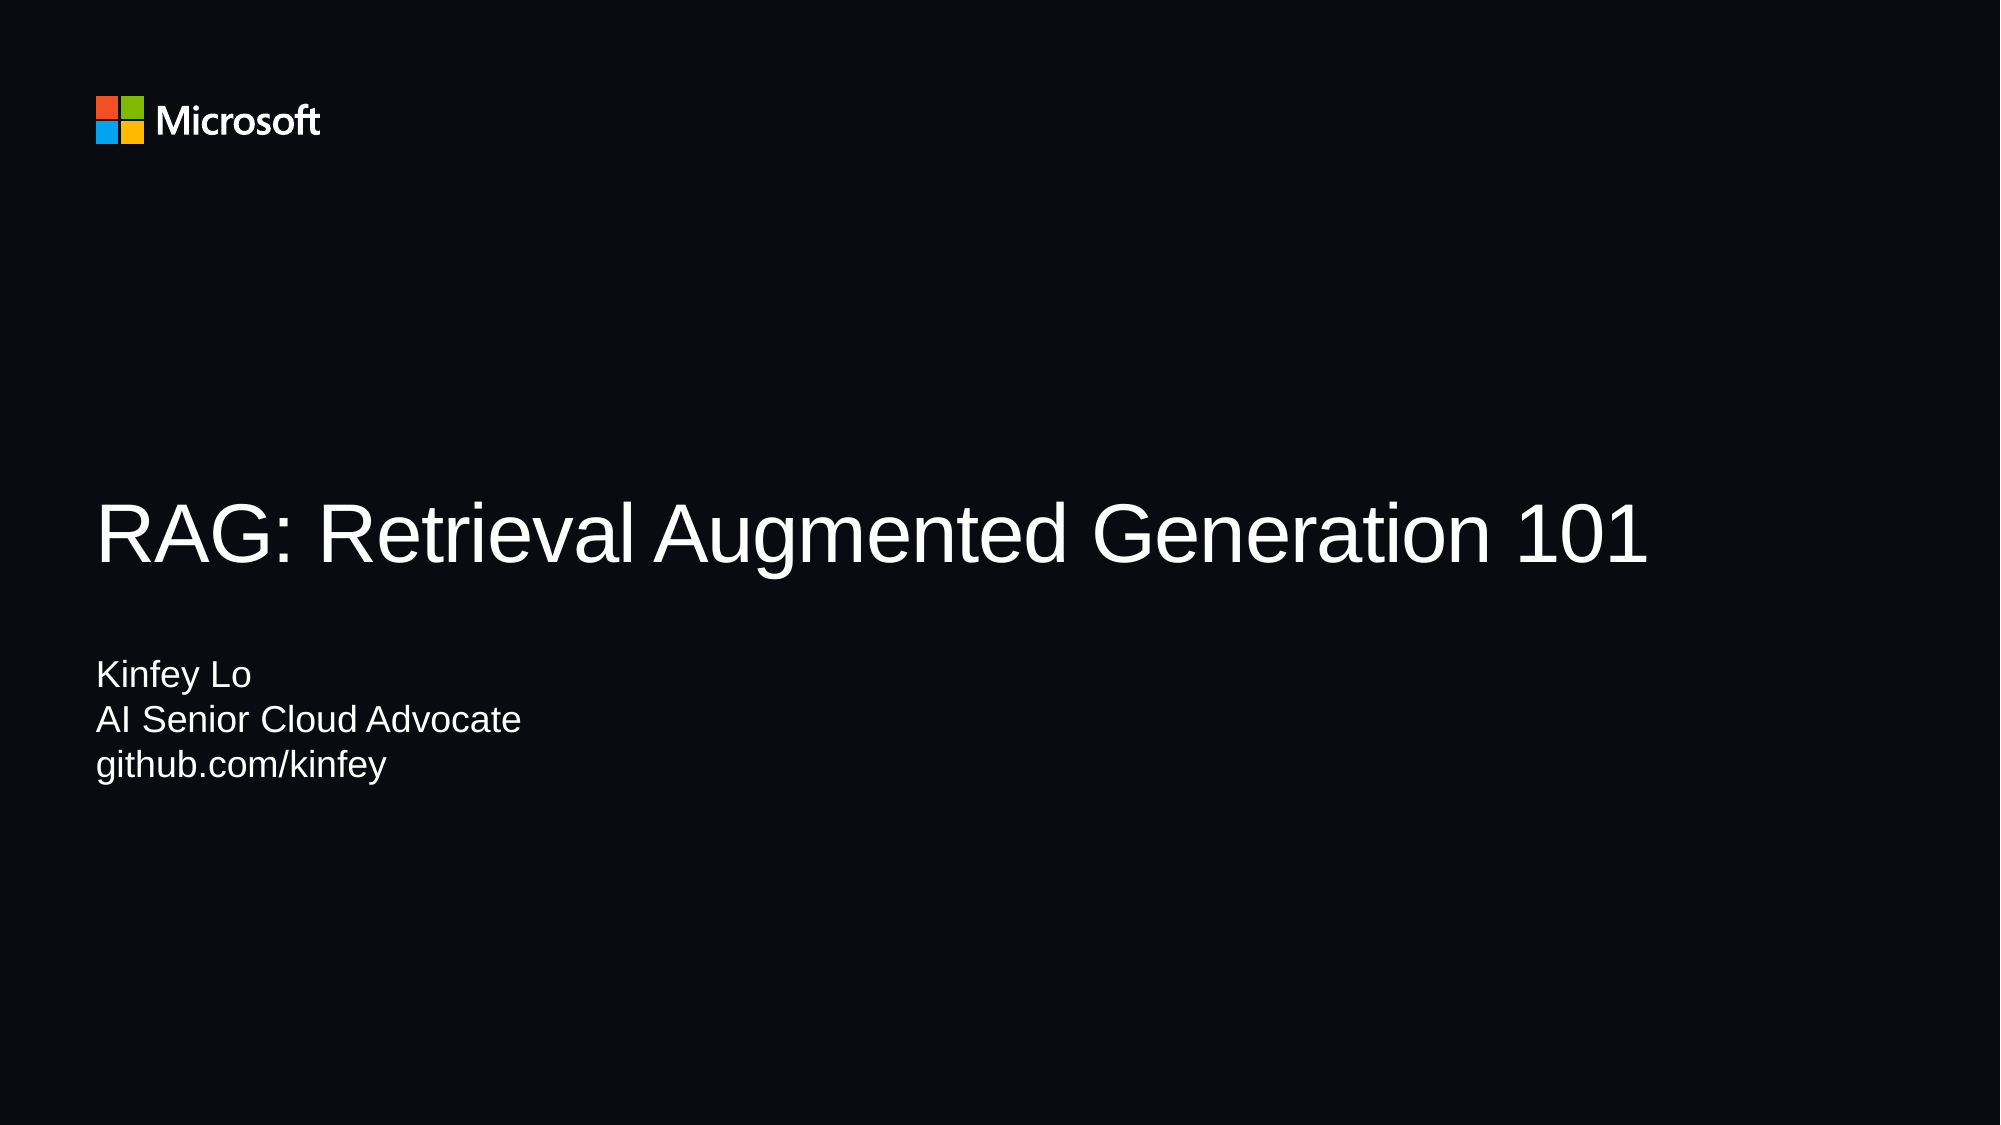

# RAG: Retrieval Augmented Generation 101
Kinfey Lo
AI Senior Cloud Advocate
github.com/kinfey